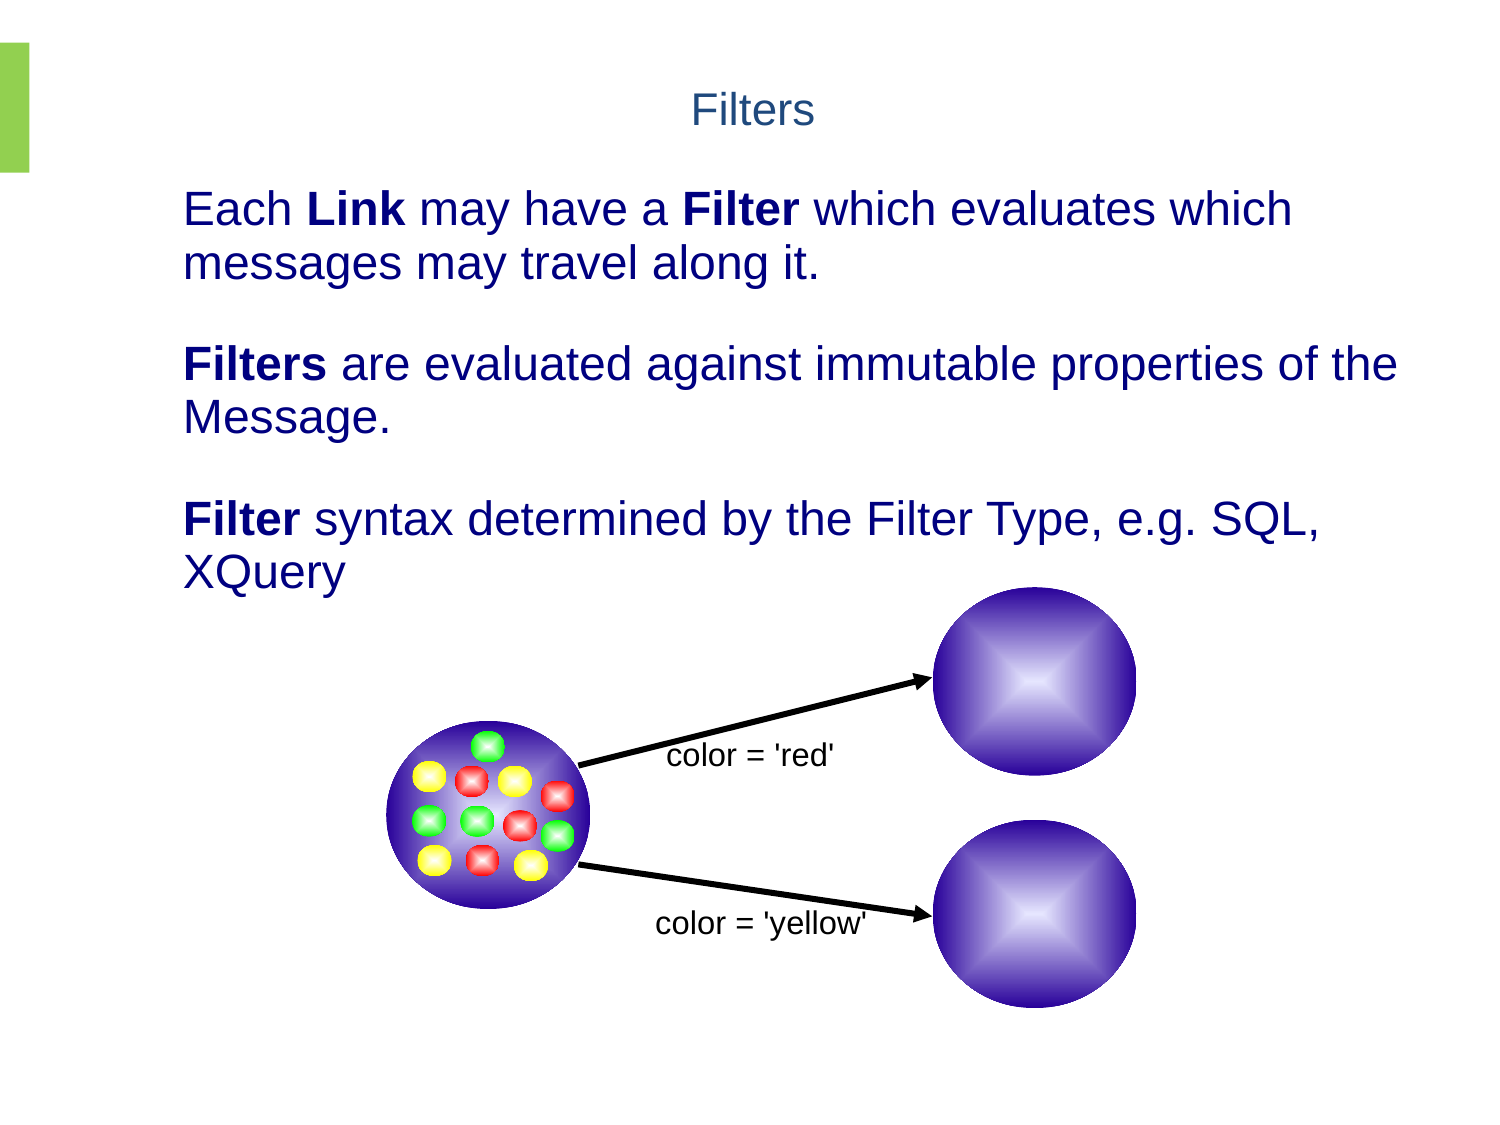

Filters
Each Link may have a Filter which evaluates which messages may travel along it.
Filters are evaluated against immutable properties of the Message.
Filter syntax determined by the Filter Type, e.g. SQL, XQuery

color = 'red'

color = 'yellow'